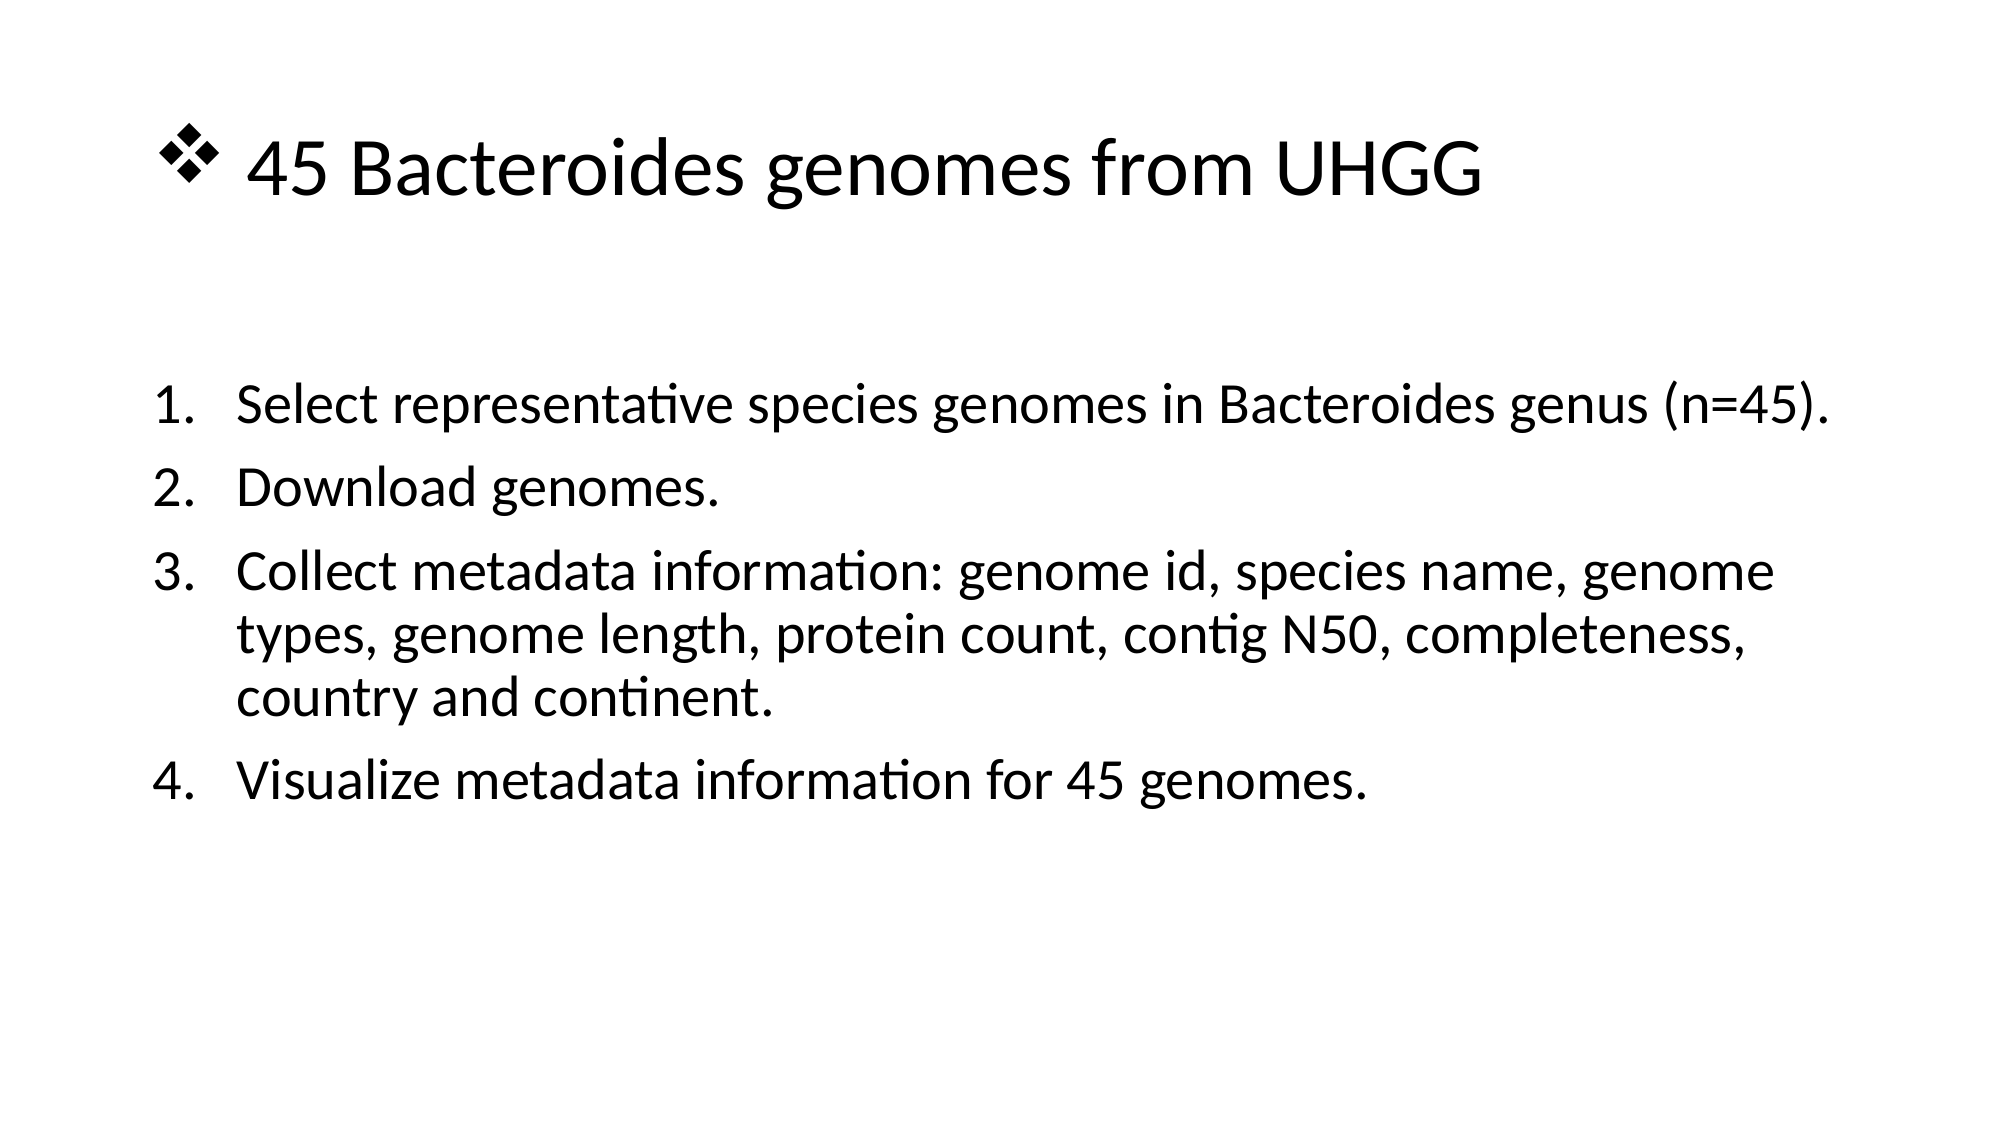

# 45 Bacteroides genomes from UHGG
Select representative species genomes in Bacteroides genus (n=45).
Download genomes.
Collect metadata information: genome id, species name, genome types, genome length, protein count, contig N50, completeness, country and continent.
Visualize metadata information for 45 genomes.